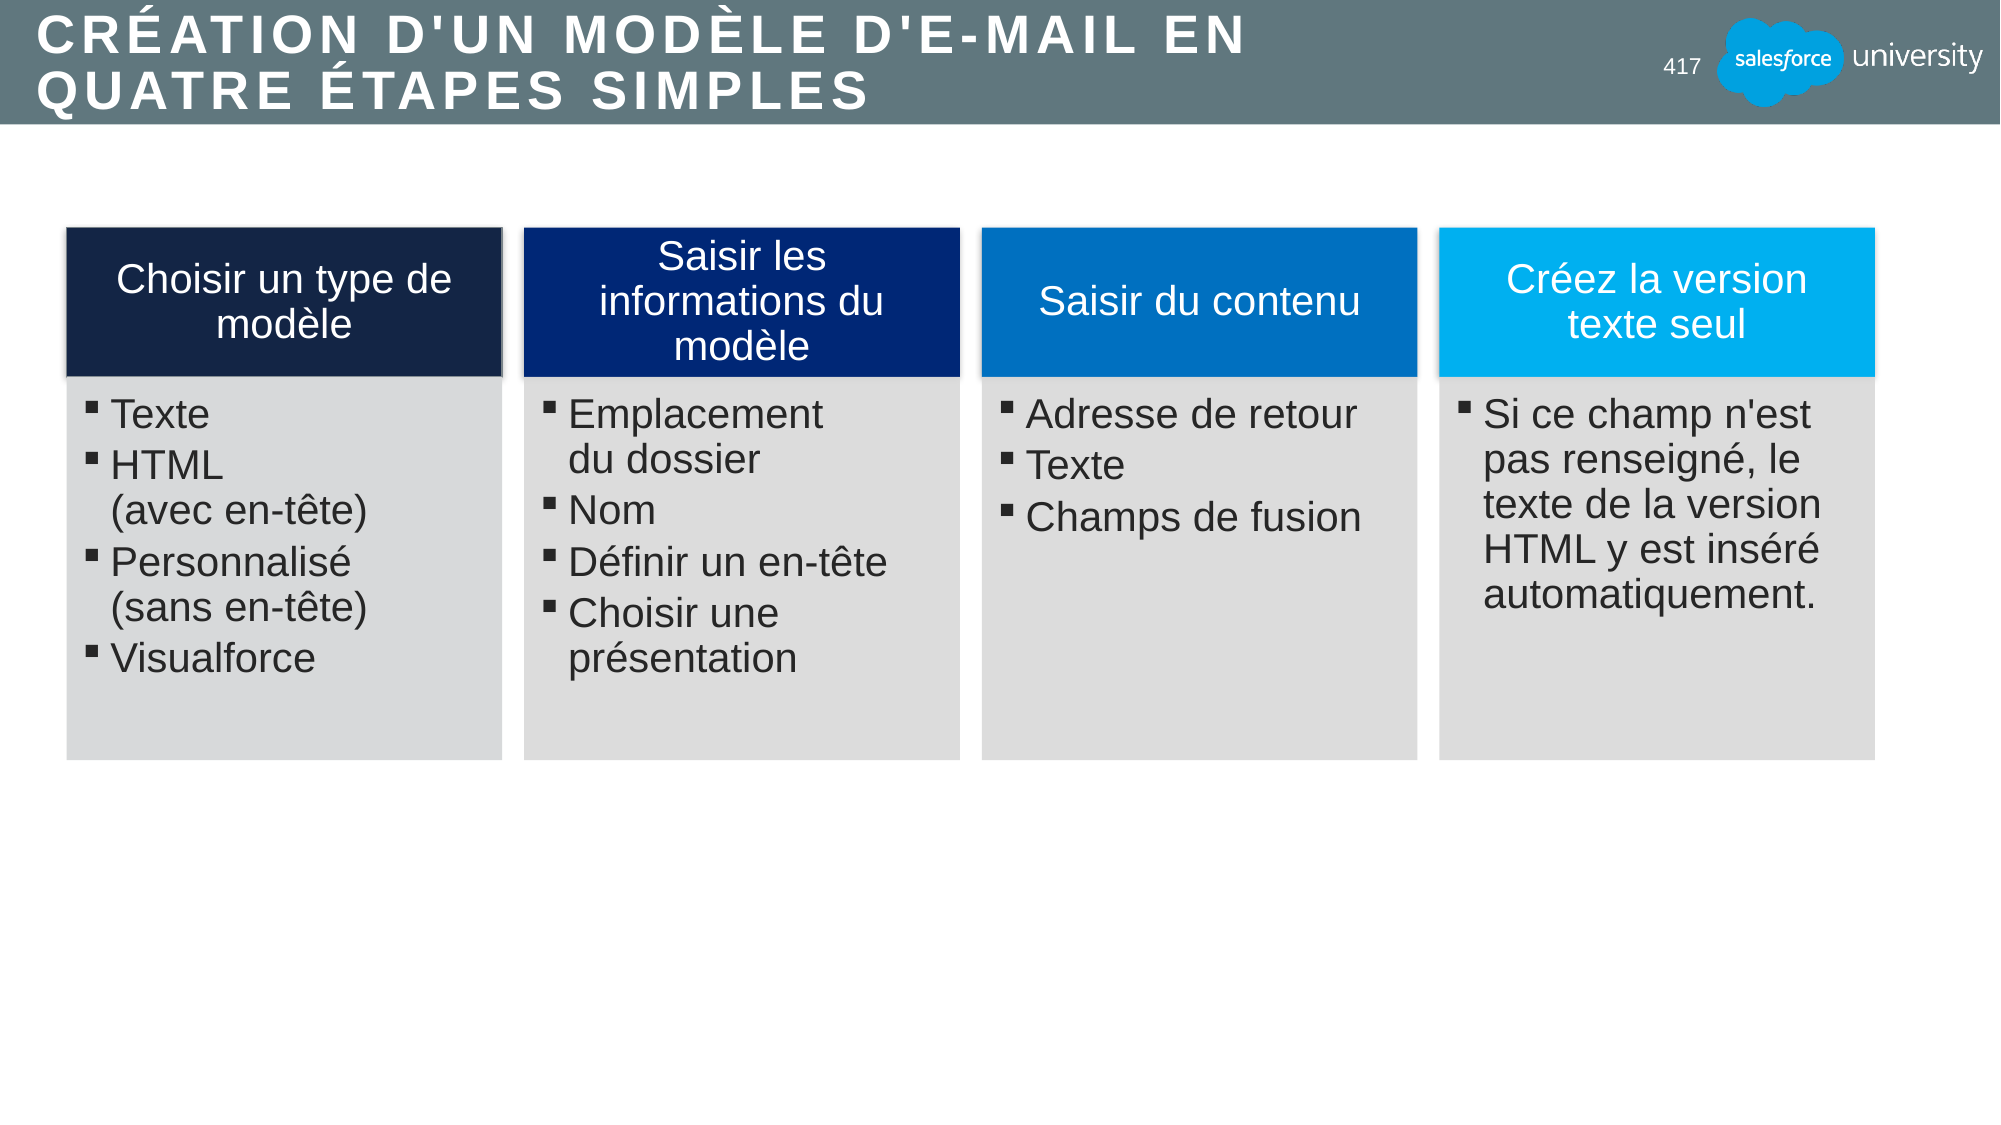

# Création d'un modèle d'e-mail en quatre étapes simples
417
Saisir les informations du modèle
Emplacement
du dossier
Nom
Définir un en-tête
Choisir une présentation
Saisir du contenu
Adresse de retour
Texte
Champs de fusion
Créez la version texte seul
Si ce champ n'est pas renseigné, le texte de la version HTML y est inséré automatiquement.
Choisir un type de modèle
Texte
HTML
(avec en-tête)
Personnalisé
(sans en-tête)
Visualforce